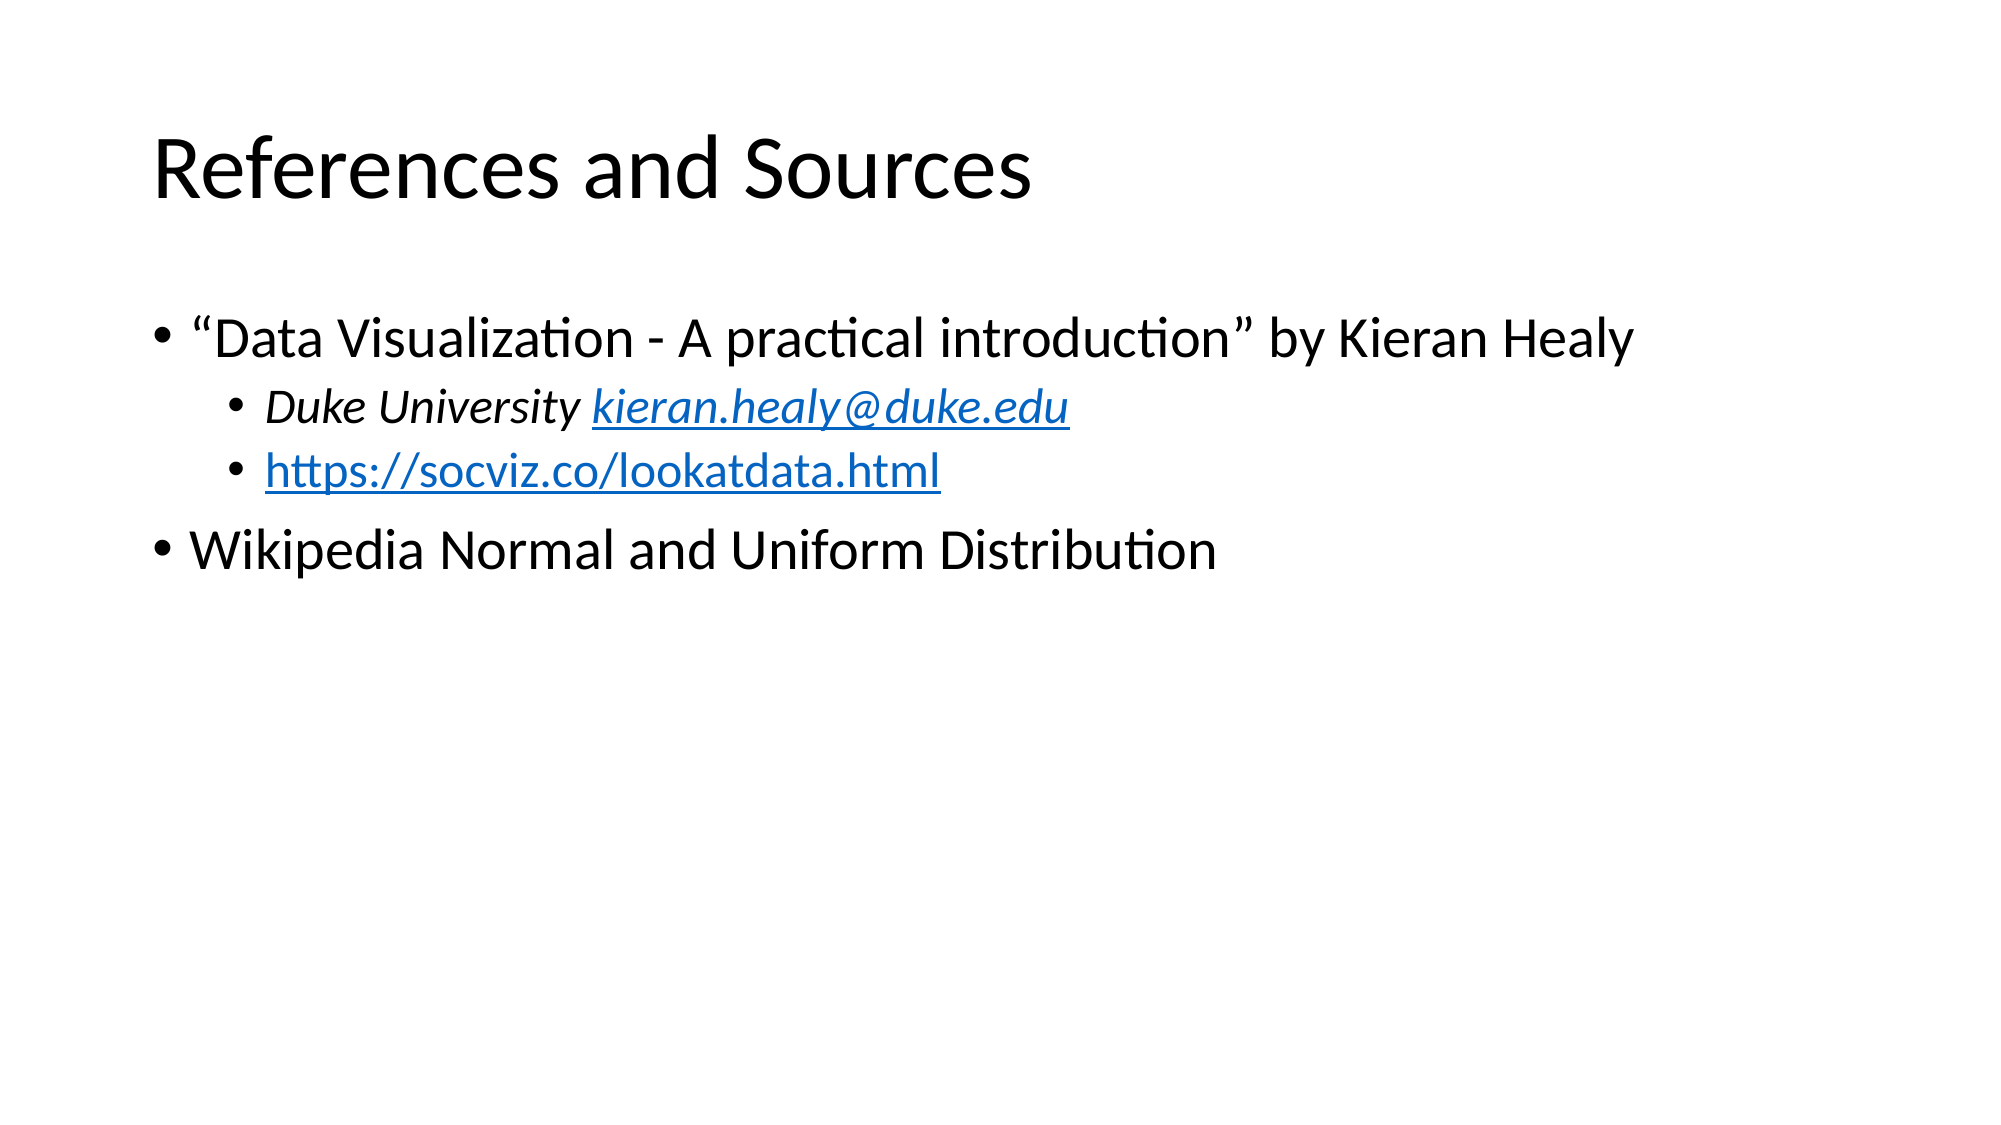

# References and Sources
“Data Visualization - A practical introduction” by Kieran Healy
Duke University kieran.healy@duke.edu
https://socviz.co/lookatdata.html
Wikipedia Normal and Uniform Distribution